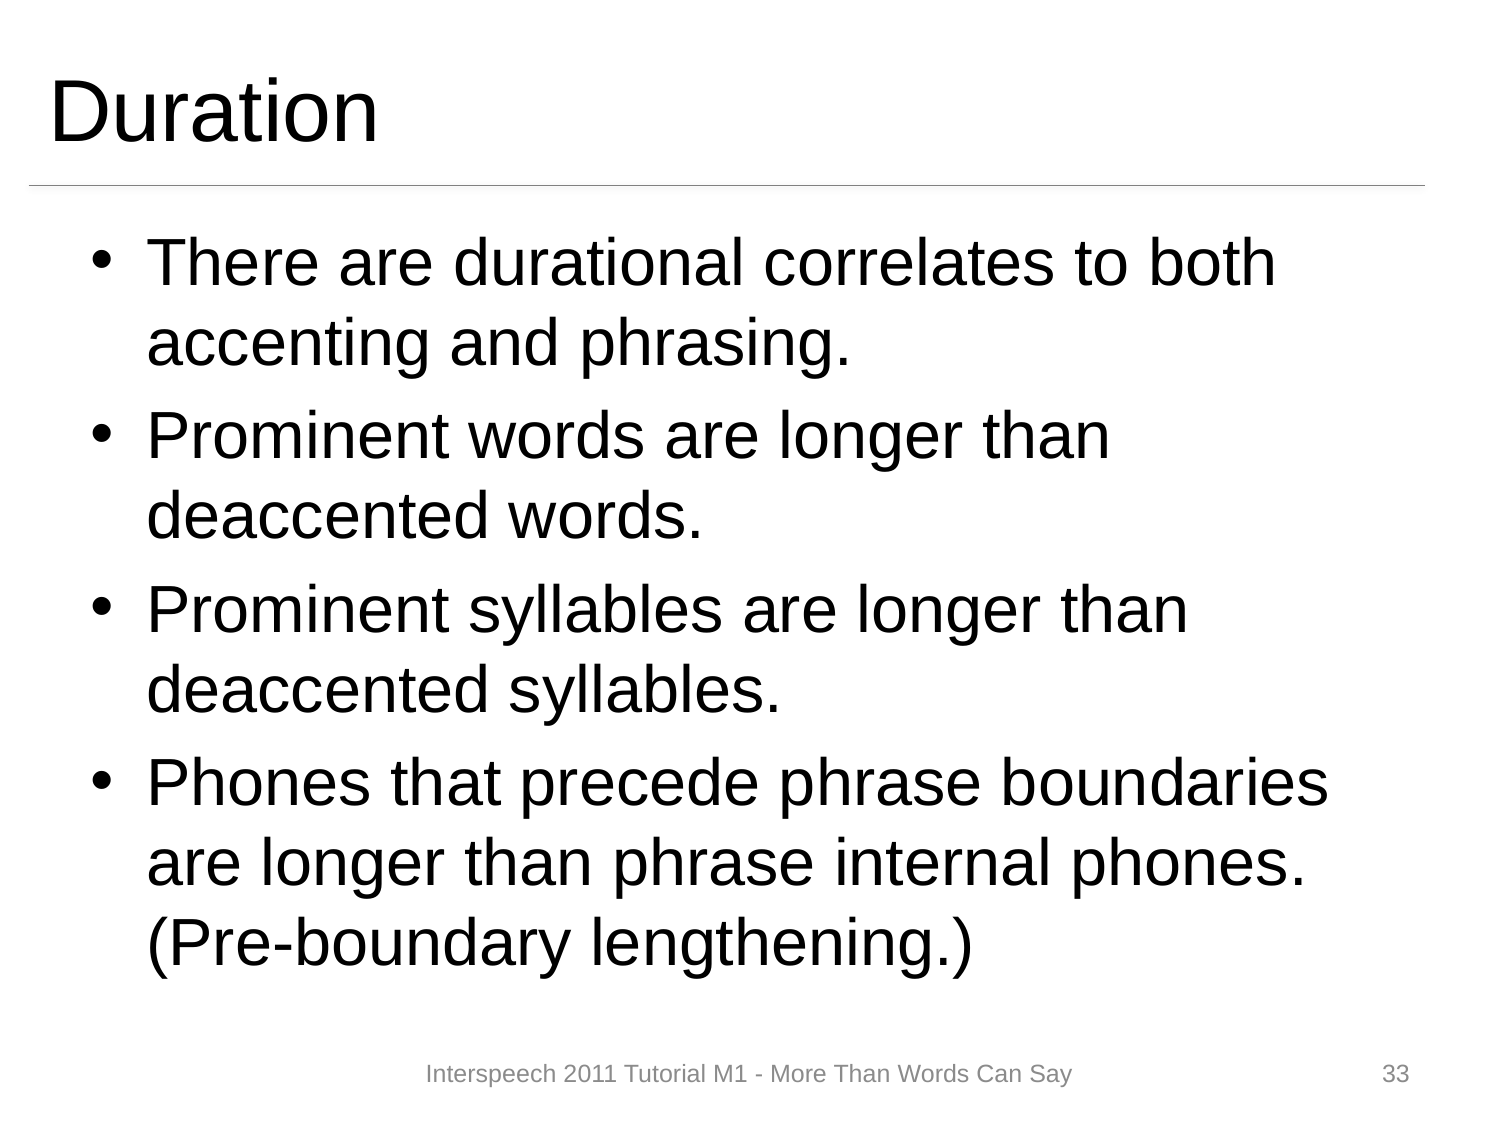

# Duration
There are durational correlates to both accenting and phrasing.
Prominent words are longer than deaccented words.
Prominent syllables are longer than deaccented syllables.
Phones that precede phrase boundaries are longer than phrase internal phones. (Pre-boundary lengthening.)
Interspeech 2011 Tutorial M1 - More Than Words Can Say
33